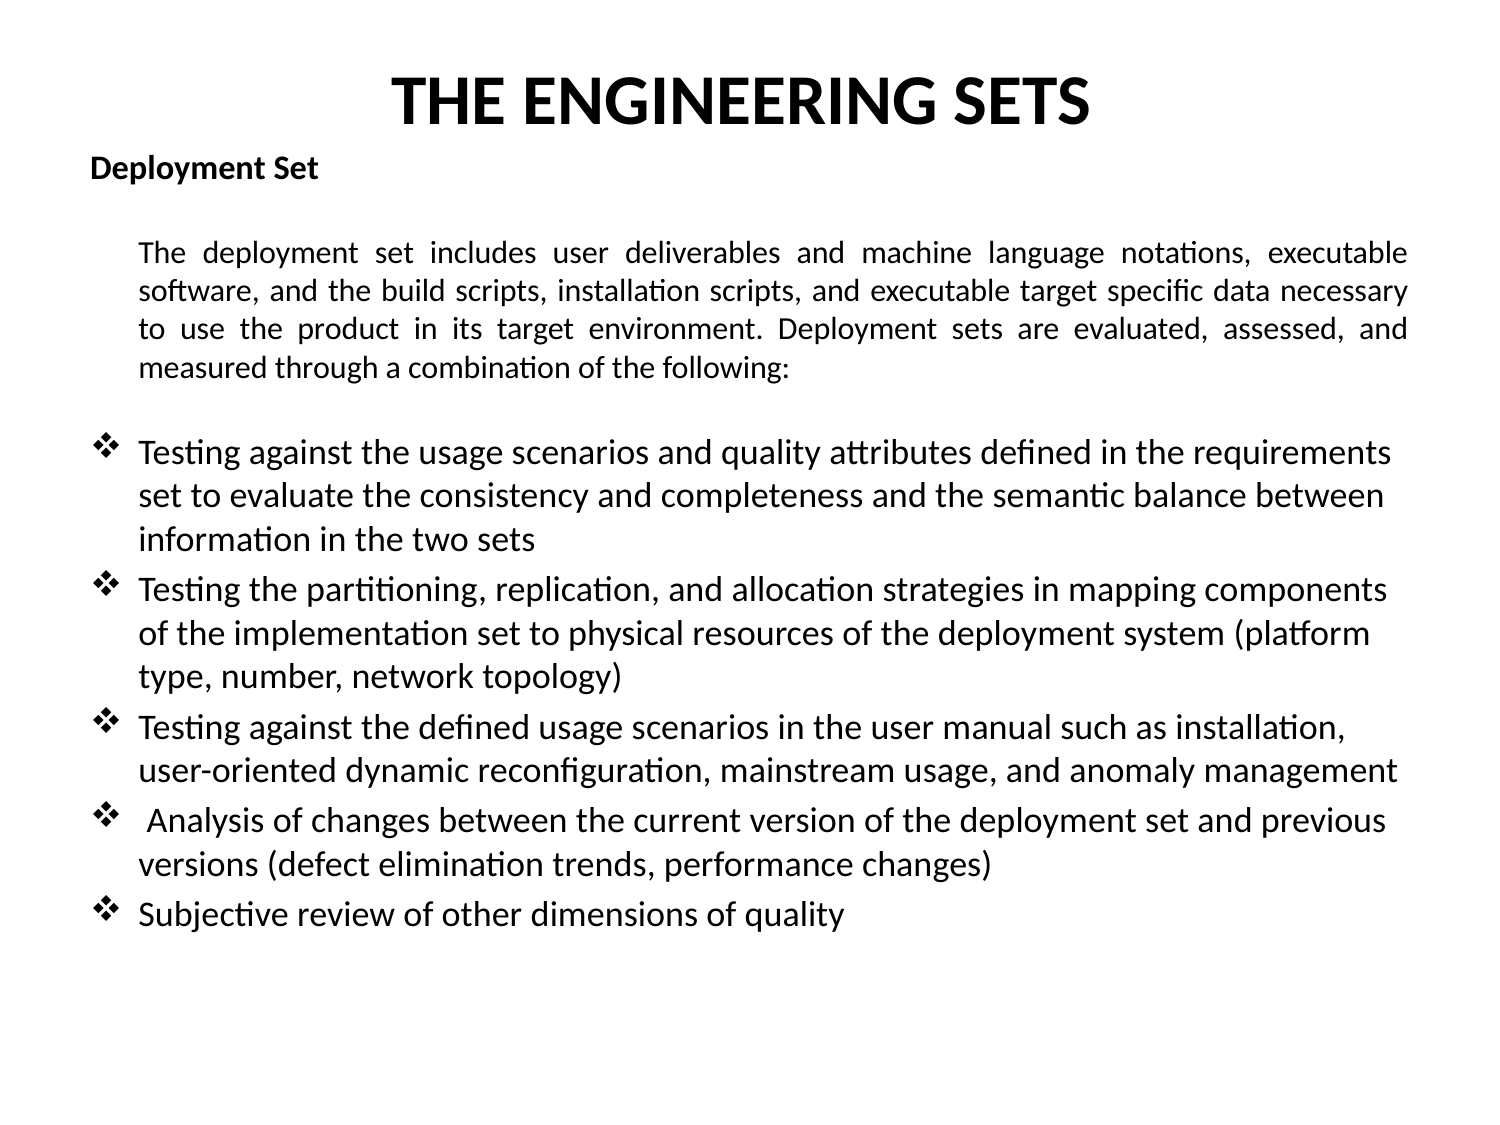

# THE ENGINEERING SETS
Deployment Set
The deployment set includes user deliverables and machine language notations, executable software, and the build scripts, installation scripts, and executable target specific data necessary to use the product in its target environment. Deployment sets are evaluated, assessed, and measured through a combination of the following:

Testing against the usage scenarios and quality attributes defined in the requirements set to evaluate the consistency and completeness and the semantic balance between information in the two sets
Testing the partitioning, replication, and allocation strategies in mapping components of the implementation set to physical resources of the deployment system (platform type, number, network topology)
Testing against the defined usage scenarios in the user manual such as installation, user-oriented dynamic reconfiguration, mainstream usage, and anomaly management
 Analysis of changes between the current version of the deployment set and previous versions (defect elimination trends, performance changes)
Subjective review of other dimensions of quality